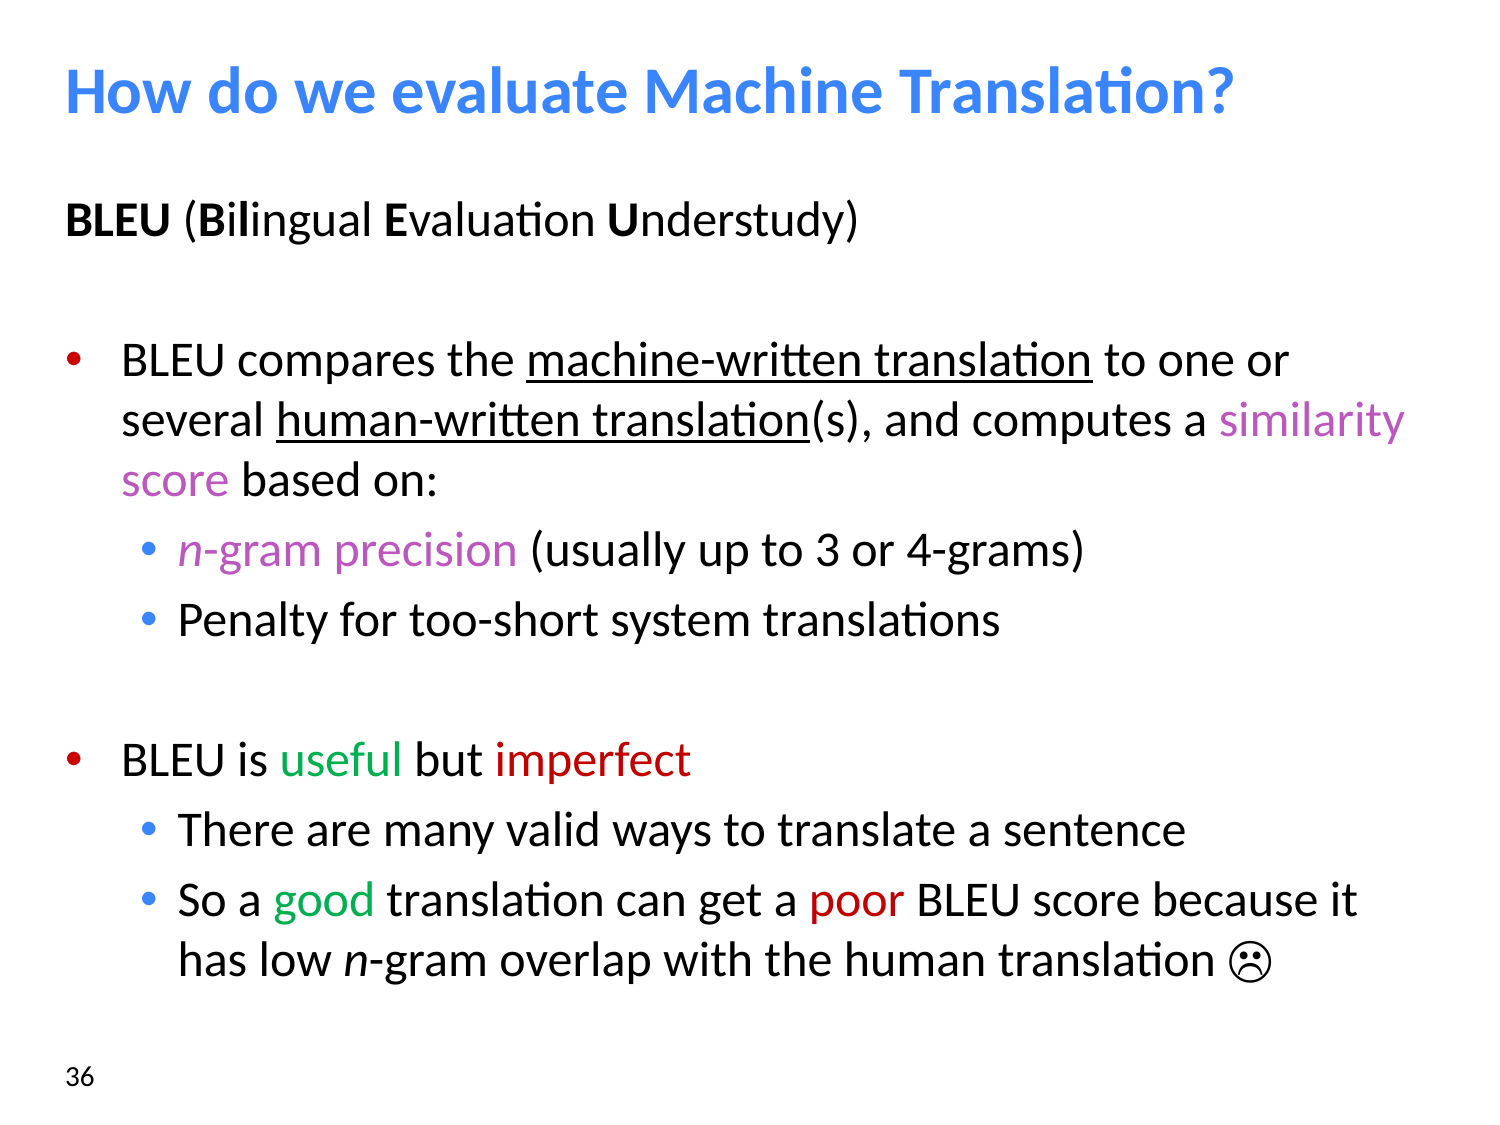

# How do we evaluate Machine Translation?
BLEU (Bilingual Evaluation Understudy)

BLEU compares the machine-written translation to one or several human-written translation(s), and computes a similarity score based on:
n-gram precision (usually up to 3 or 4-grams)
Penalty for too-short system translations

BLEU is useful but imperfect
There are many valid ways to translate a sentence
So a good translation can get a poor BLEU score because it has low n-gram overlap with the human translation ☹
36